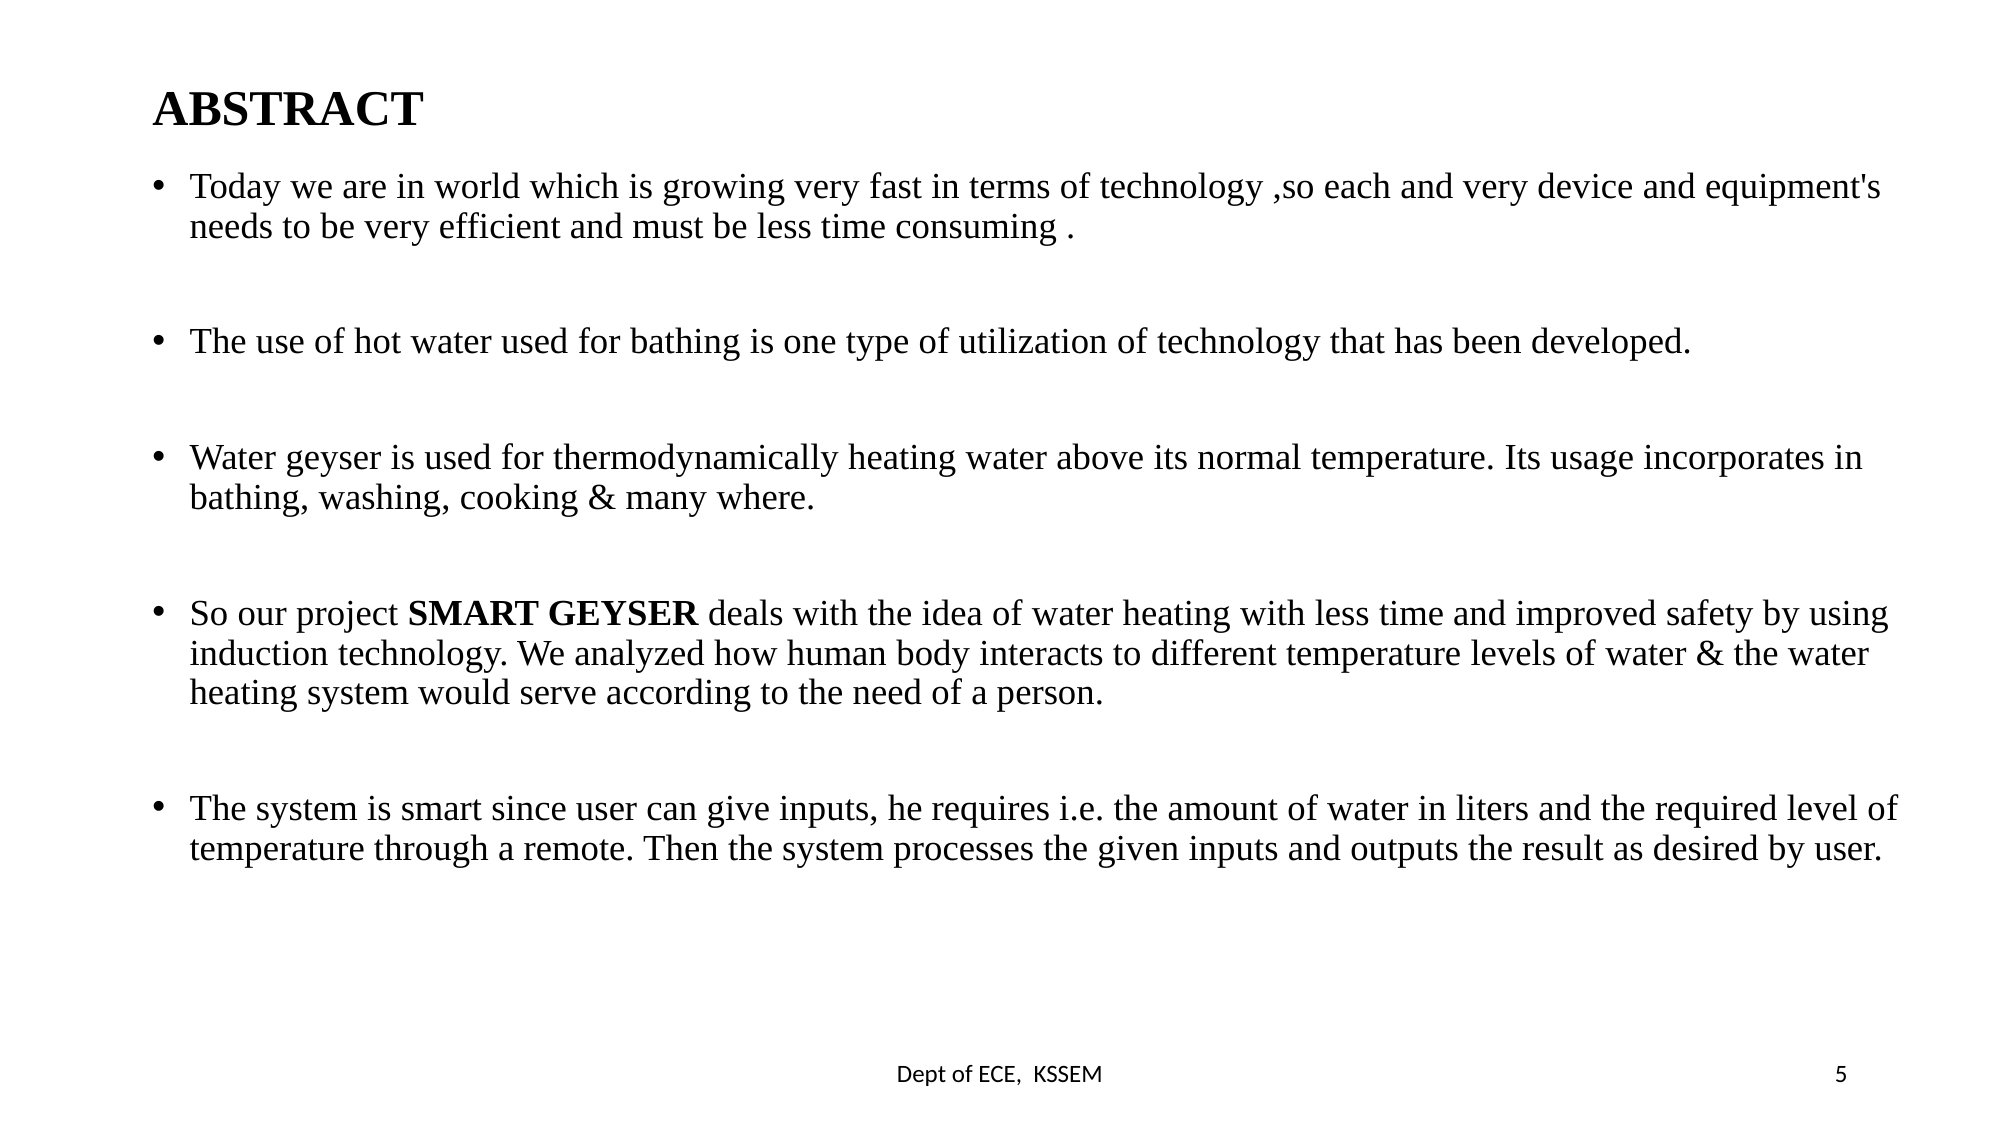

# ABSTRACT
Today we are in world which is growing very fast in terms of technology ,so each and very device and equipment's needs to be very efficient and must be less time consuming .

The use of hot water used for bathing is one type of utilization of technology that has been developed.

Water geyser is used for thermodynamically heating water above its normal temperature. Its usage incorporates in bathing, washing, cooking & many where.

So our project SMART GEYSER deals with the idea of water heating with less time and improved safety by using induction technology. We analyzed how human body interacts to different temperature levels of water & the water heating system would serve according to the need of a person.

The system is smart since user can give inputs, he requires i.e. the amount of water in liters and the required level of temperature through a remote. Then the system processes the given inputs and outputs the result as desired by user.

Dept of ECE,  KSSEM
5